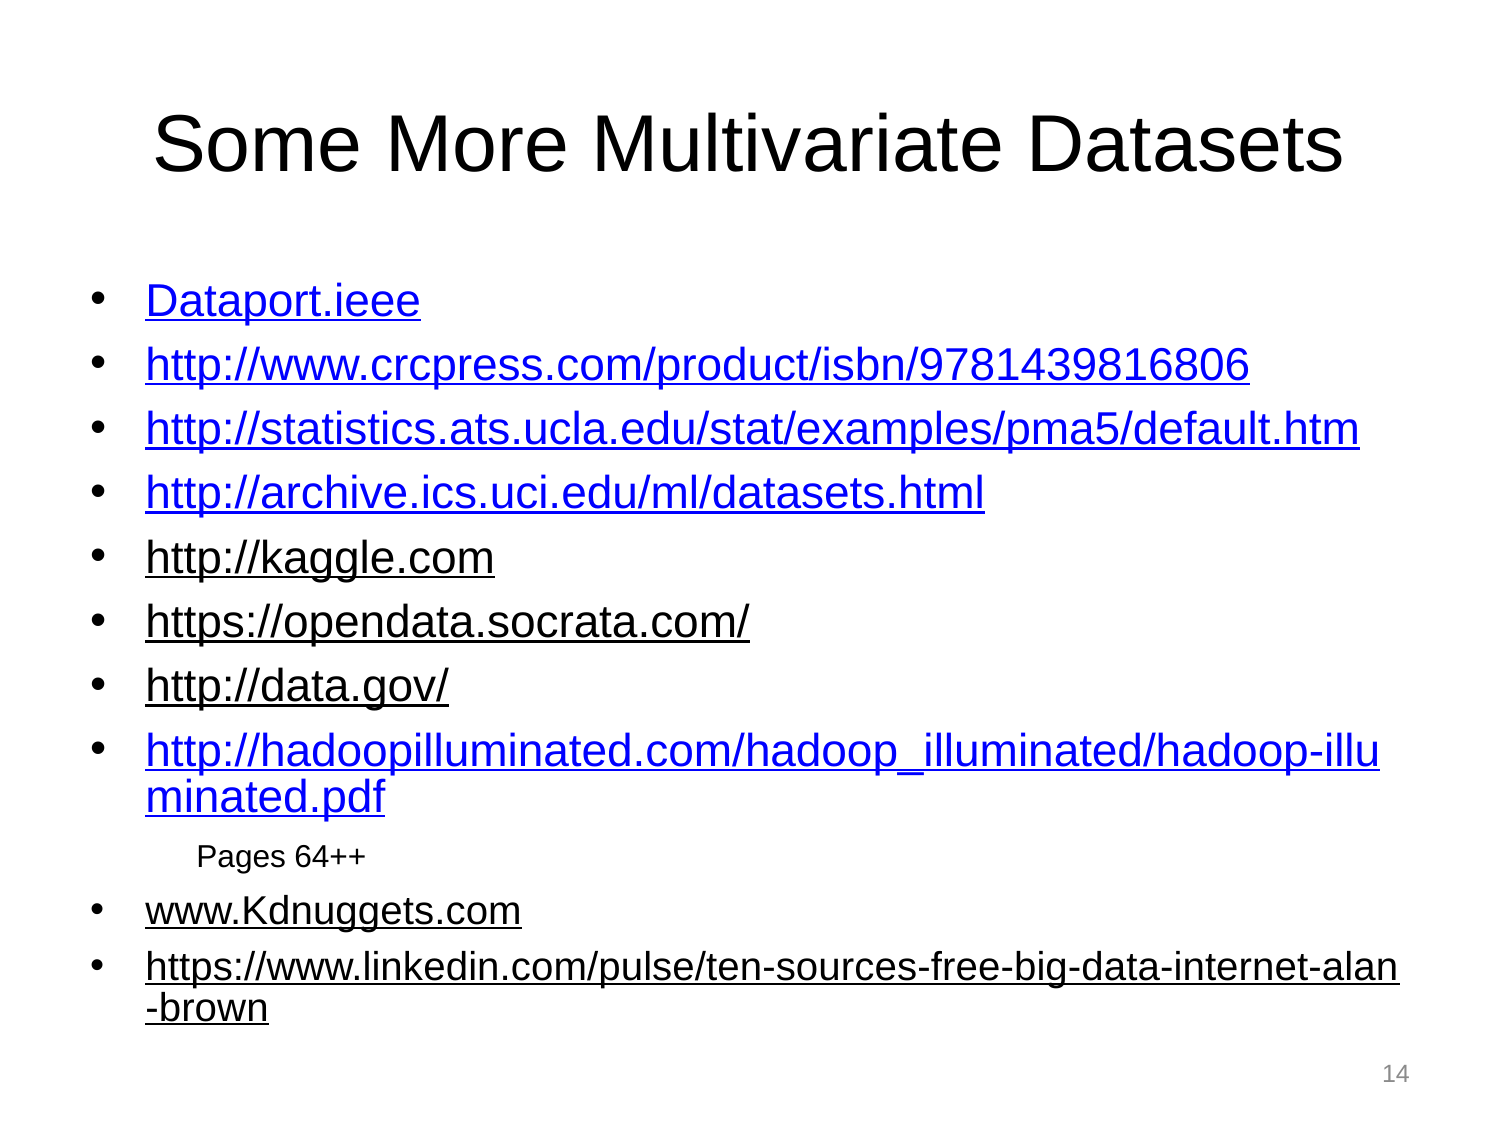

# Some More Multivariate Datasets
Dataport.ieee
http://www.crcpress.com/product/isbn/9781439816806
http://statistics.ats.ucla.edu/stat/examples/pma5/default.htm
http://archive.ics.uci.edu/ml/datasets.html
http://kaggle.com
https://opendata.socrata.com/
http://data.gov/
http://hadoopilluminated.com/hadoop_illuminated/hadoop-illuminated.pdf    Pages 64++
www.Kdnuggets.com
https://www.linkedin.com/pulse/ten-sources-free-big-data-internet-alan-brown

14